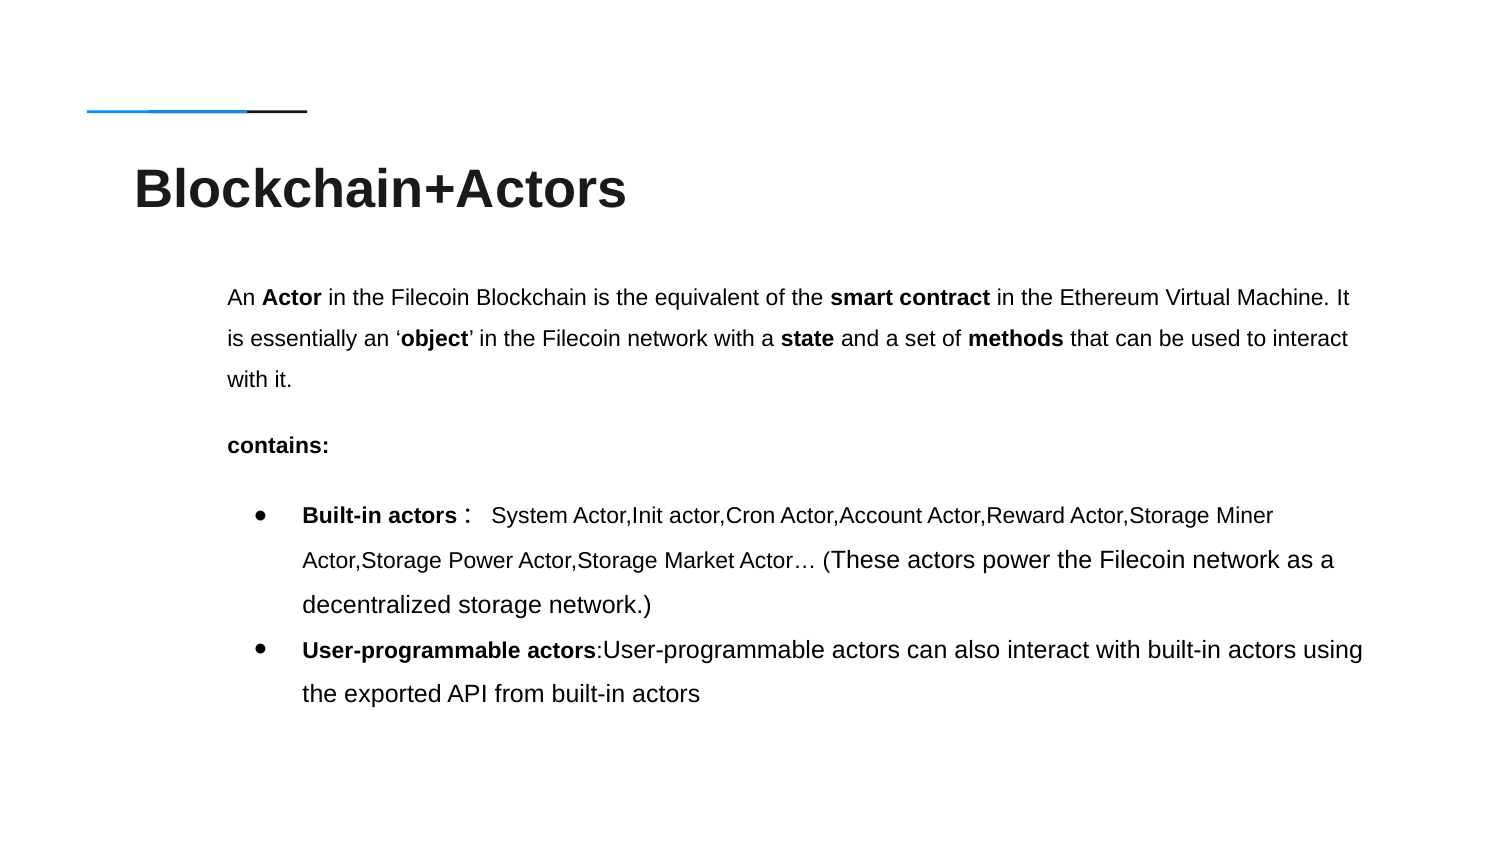

Blockchain+Actors
An Actor in the Filecoin Blockchain is the equivalent of the smart contract in the Ethereum Virtual Machine. It is essentially an ‘object’ in the Filecoin network with a state and a set of methods that can be used to interact with it.
contains:
Built-in actors：System Actor,Init actor,Cron Actor,Account Actor,Reward Actor,Storage Miner Actor,Storage Power Actor,Storage Market Actor… (These actors power the Filecoin network as a decentralized storage network.)
User-programmable actors:User-programmable actors can also interact with built-in actors using the exported API from built-in actors